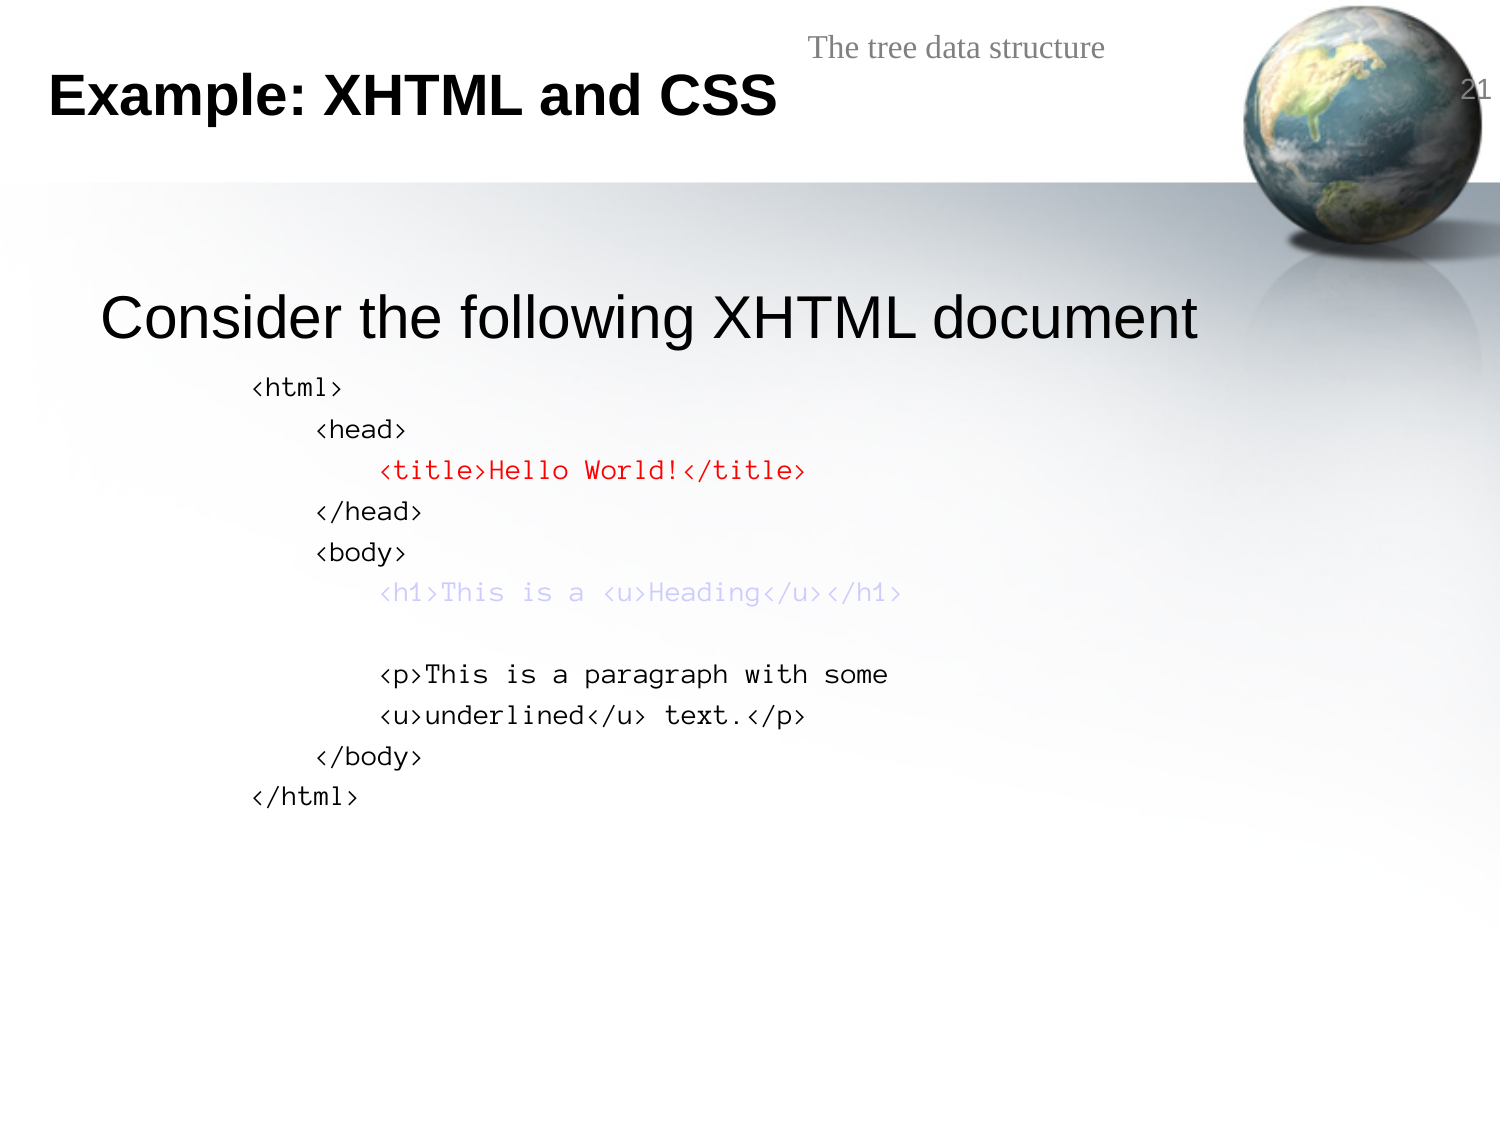

# Example: XHTML and CSS
	Consider the following XHTML document
		<html>
		    <head>
		        <title>Hello World!</title>
		    </head>
		    <body>
		        <h1>This is a <u>Heading</u></h1>

		        <p>This is a paragraph with some
		        <u>underlined</u> text.</p>
		    </body>
		</html>